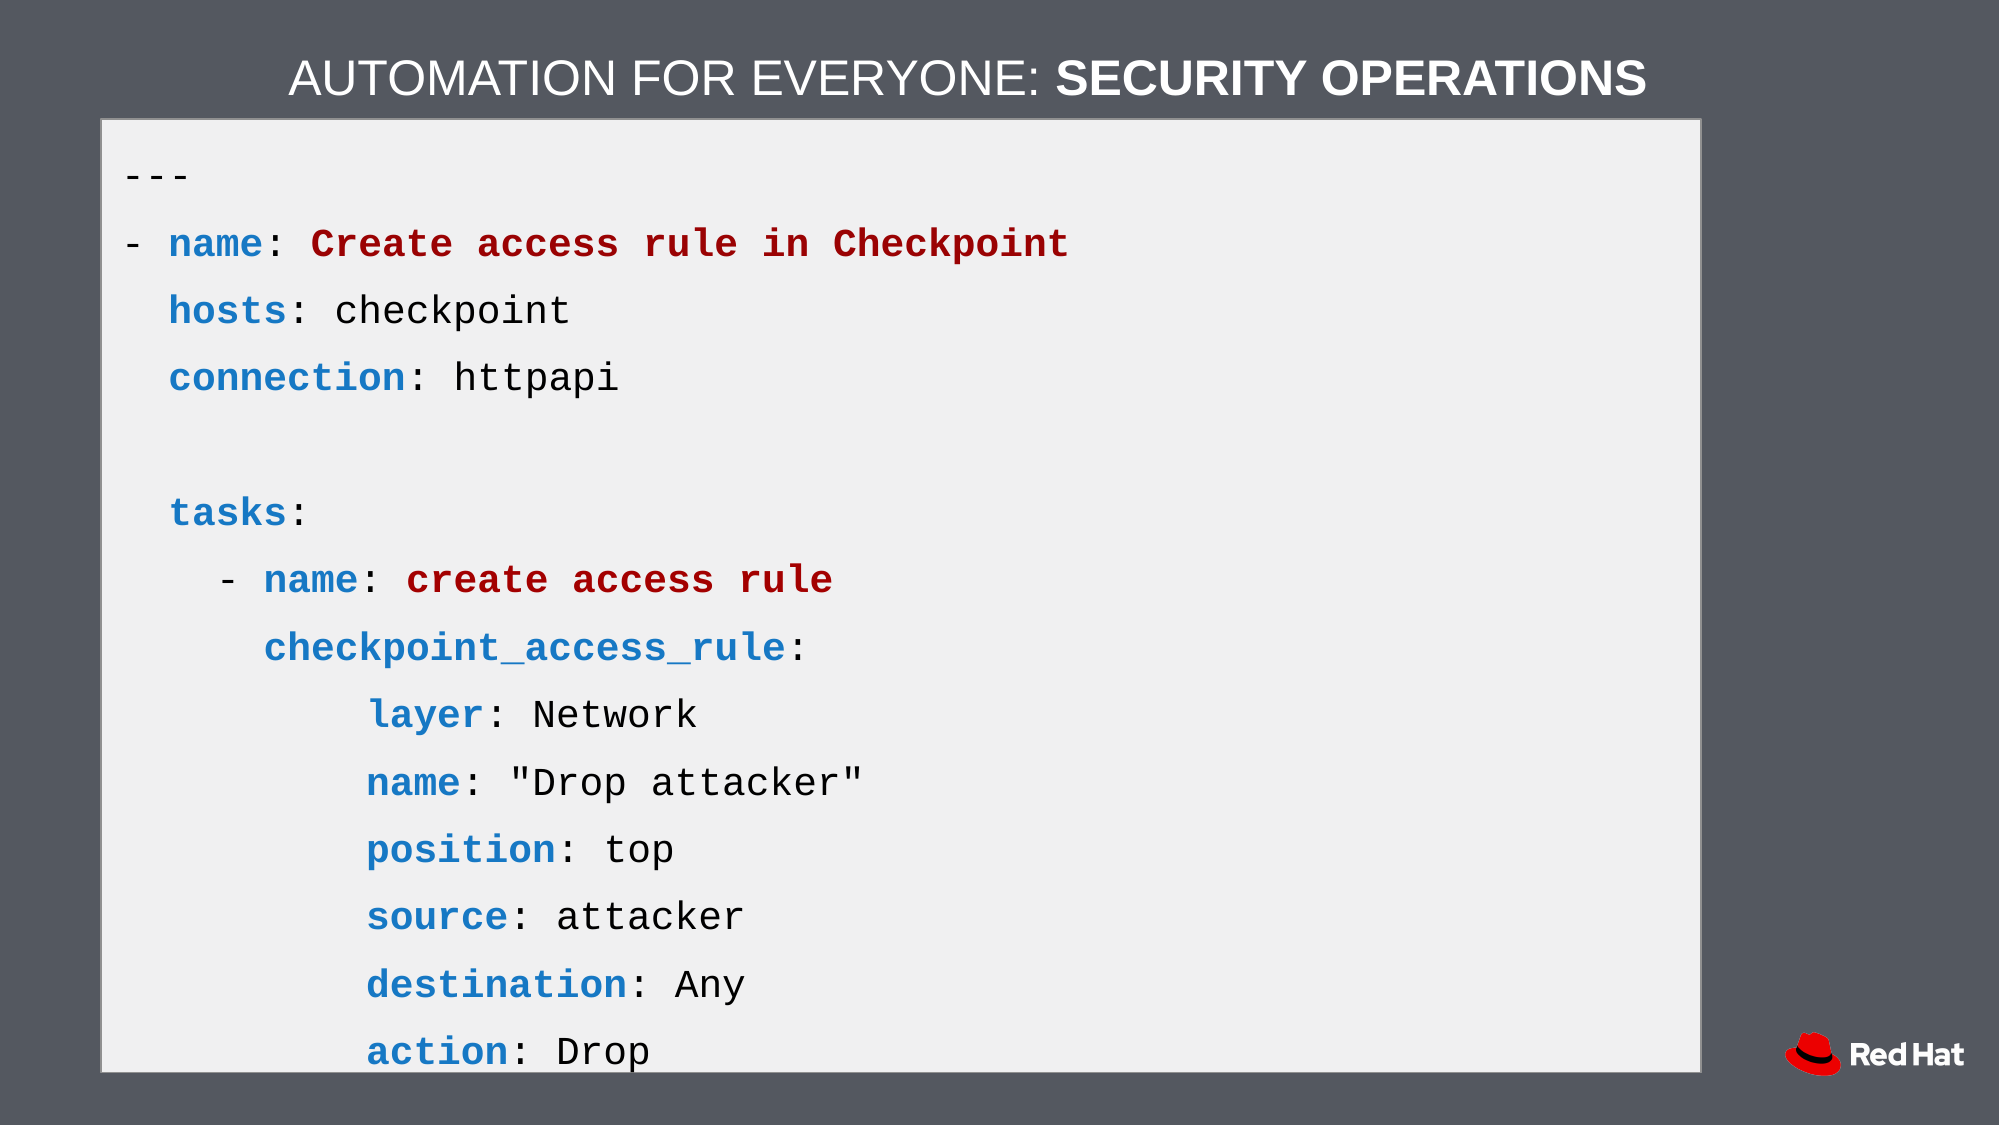

AUTOMATION FOR EVERYONE: SECURITY OPERATIONS

---
- name: Create access rule in Checkpoint
  hosts: checkpoint
  connection: httpapi

  tasks:
    - name: create access rule
      checkpoint_access_rule:
	    layer: Network
	    name: "Drop attacker"
 	    position: top
	    source: attacker
	    destination: Any
	    action: Drop